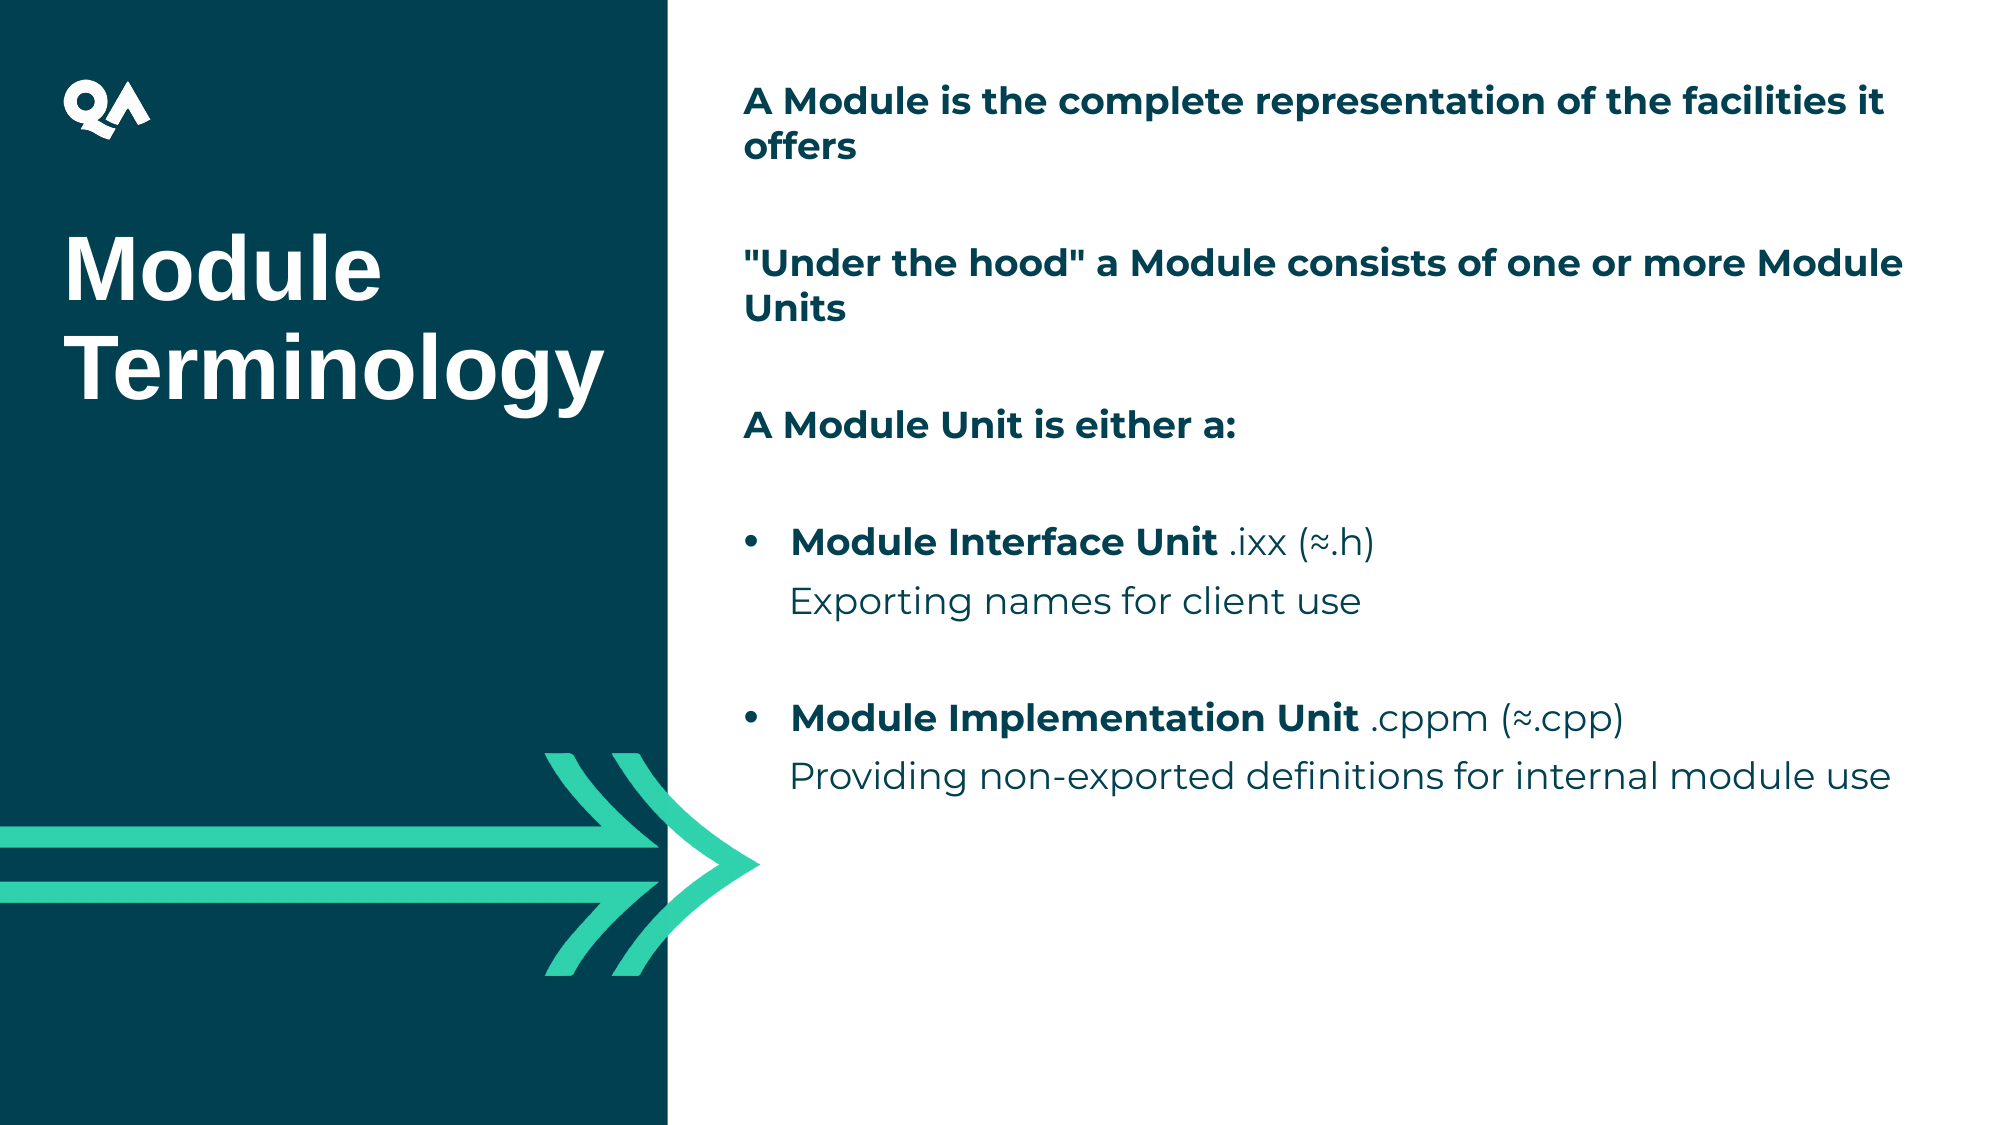

A Module is the complete representation of the facilities it offers

"Under the hood" a Module consists of one or more Module Units

A Module Unit is either a:

Module Interface Unit .ixx (≈.h)
Exporting names for client use

Module Implementation Unit .cppm (≈.cpp)
Providing non-exported definitions for internal module use
Module Terminology